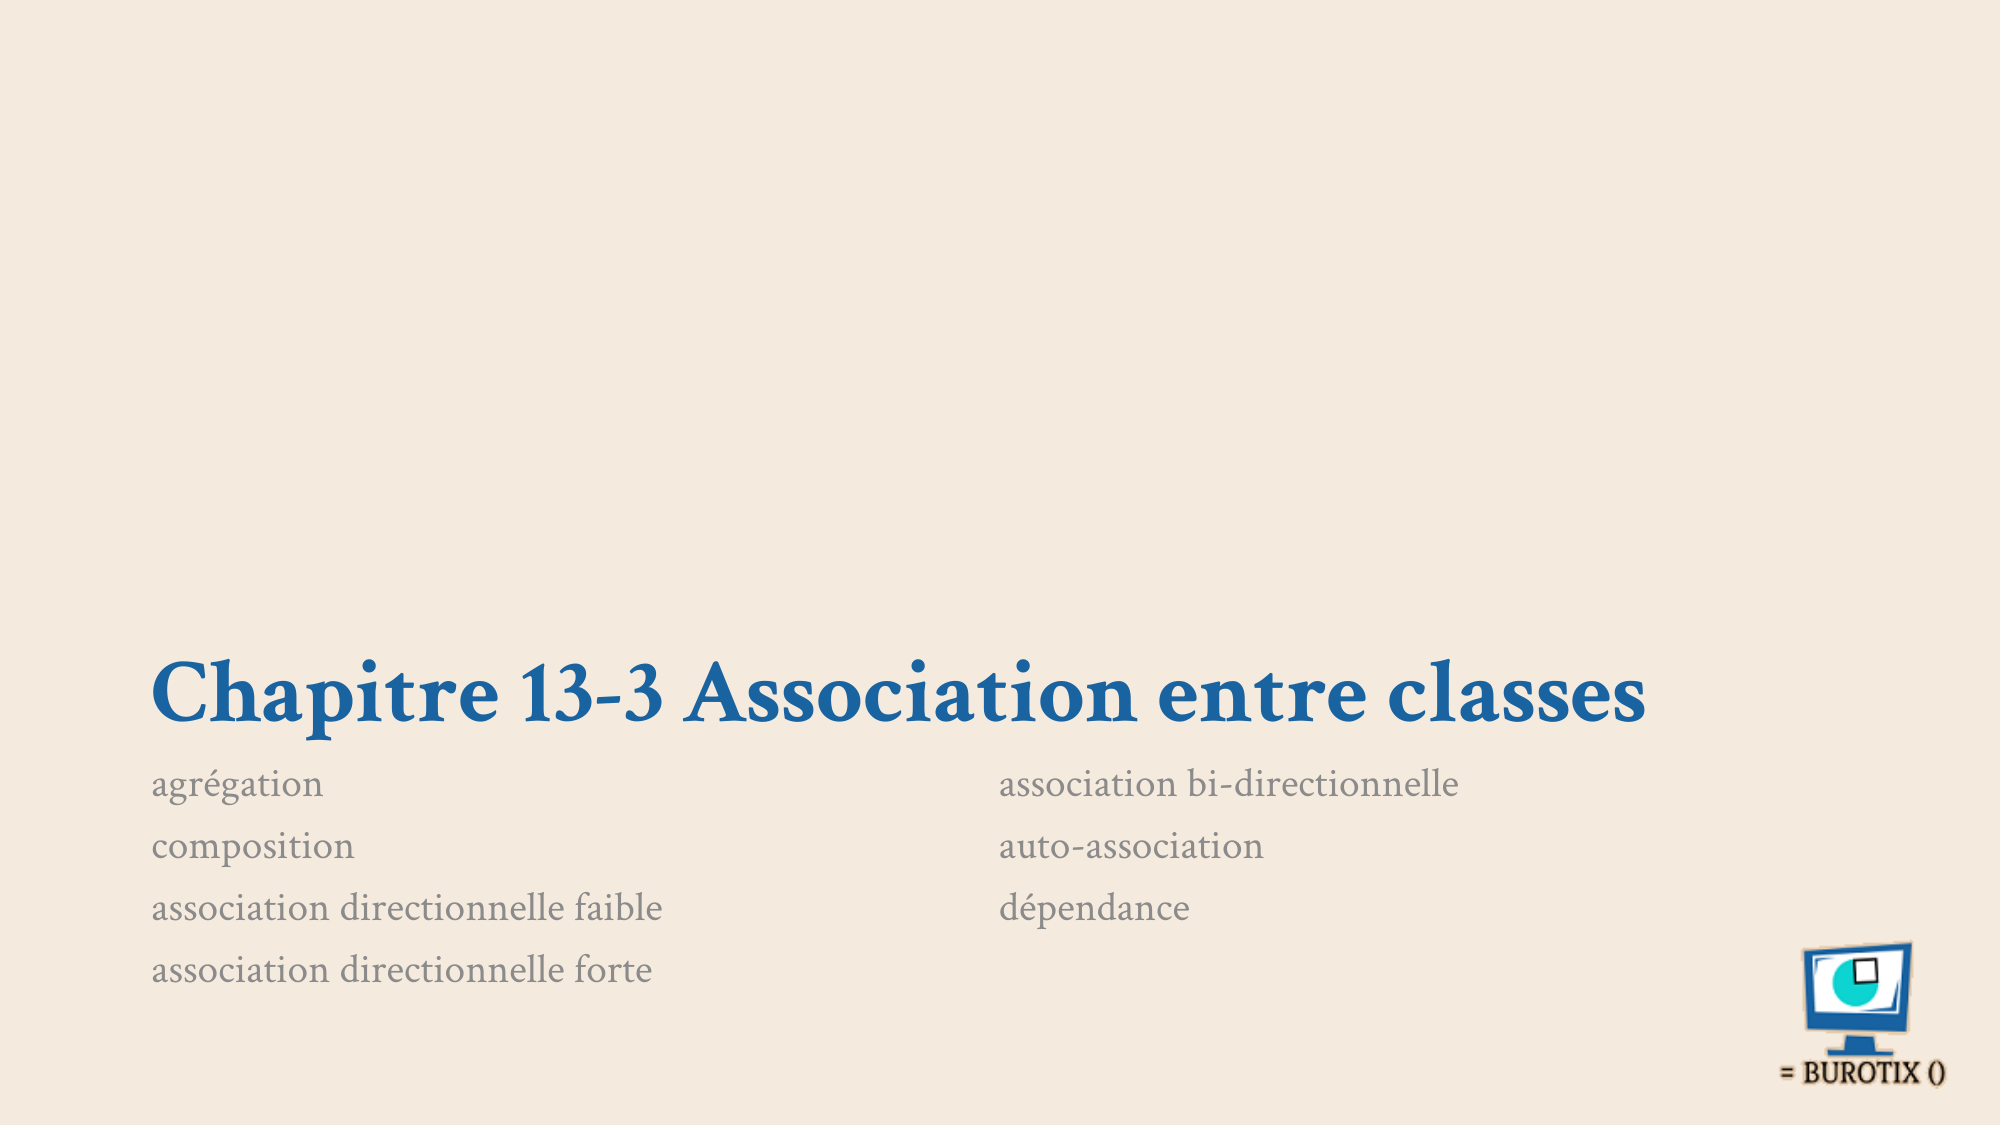

# Chapitre 13-3 Association entre classes
agrégation
composition
association directionnelle faible
association directionnelle forte
association bi-directionnelle
auto-association
dépendance